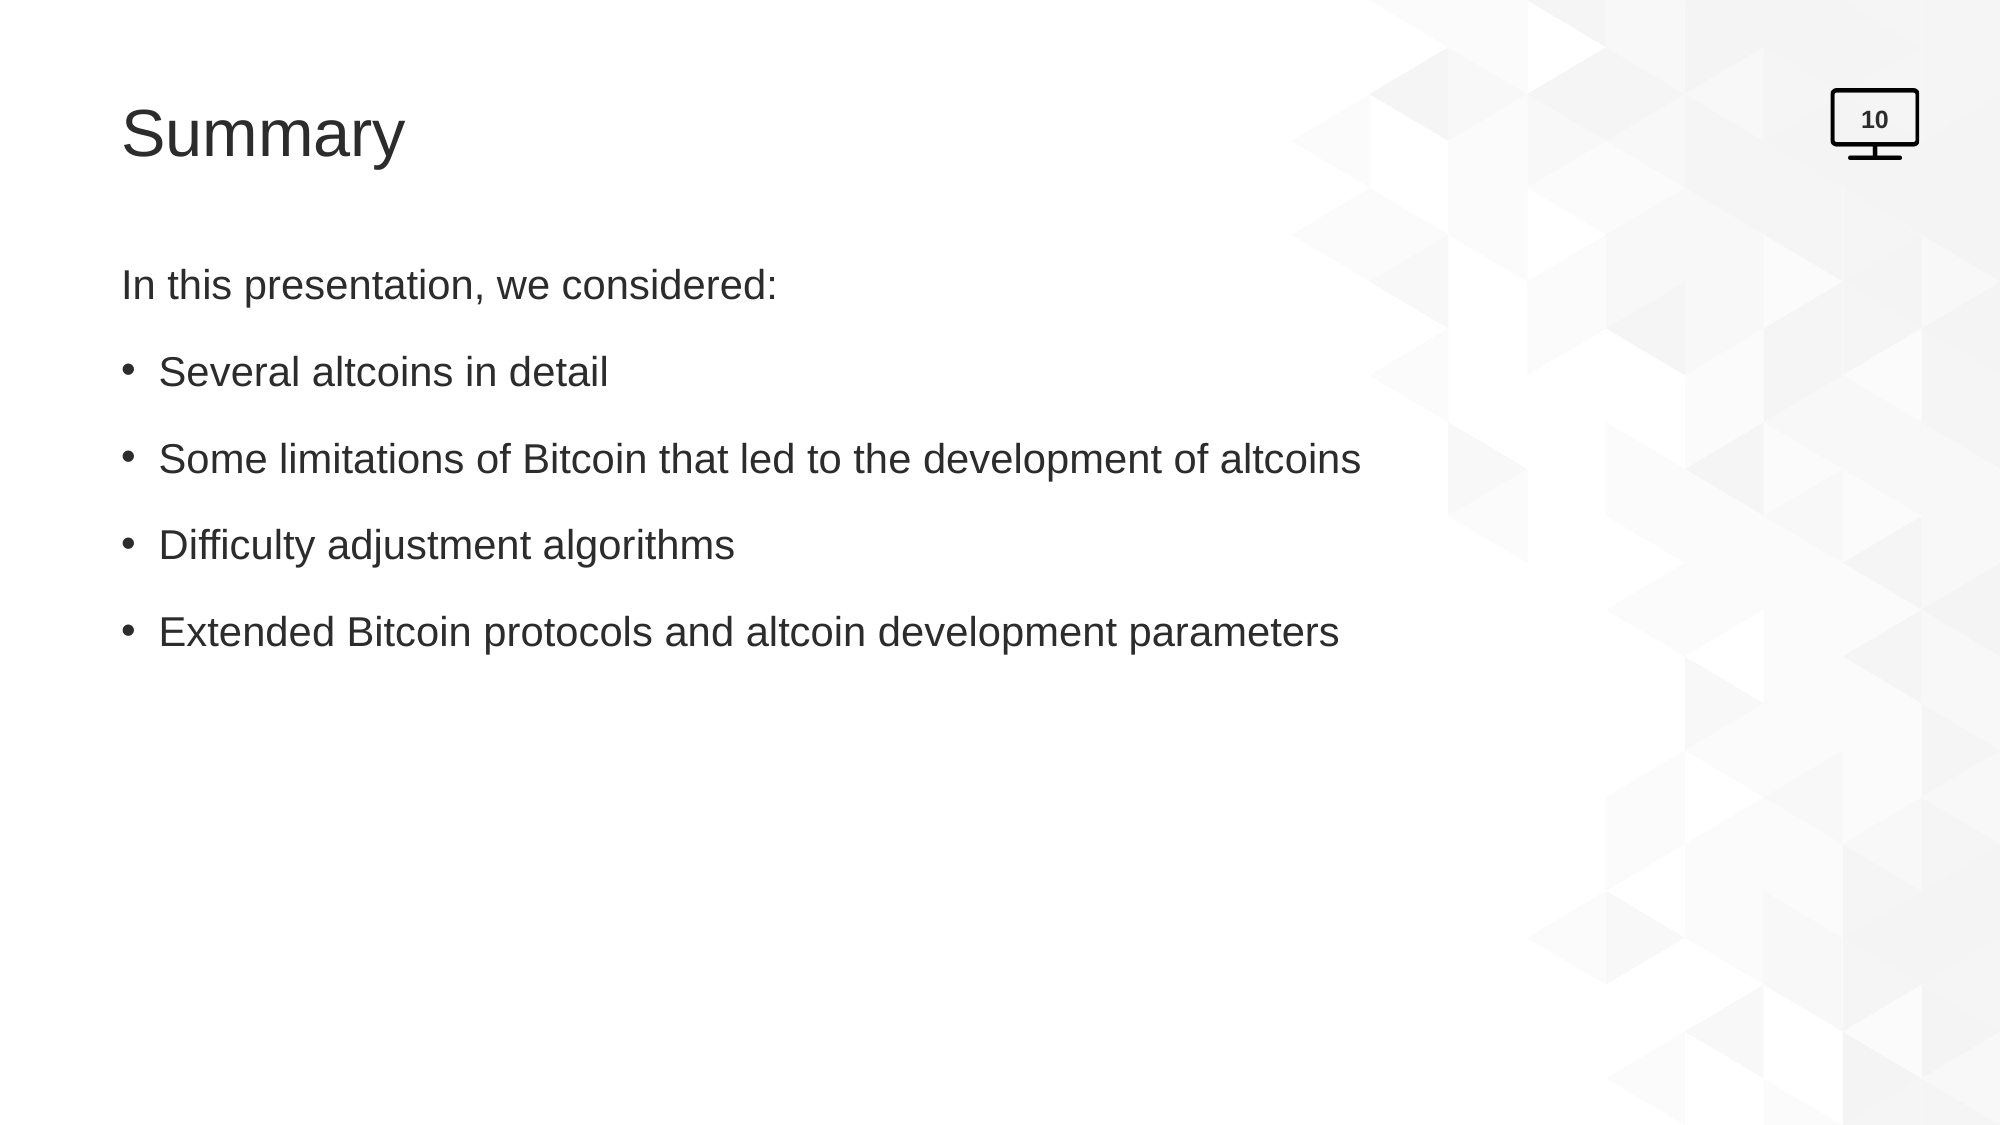

# Summary
10
In this presentation, we considered:
Several altcoins in detail
Some limitations of Bitcoin that led to the development of altcoins
Difficulty adjustment algorithms
Extended Bitcoin protocols and altcoin development parameters